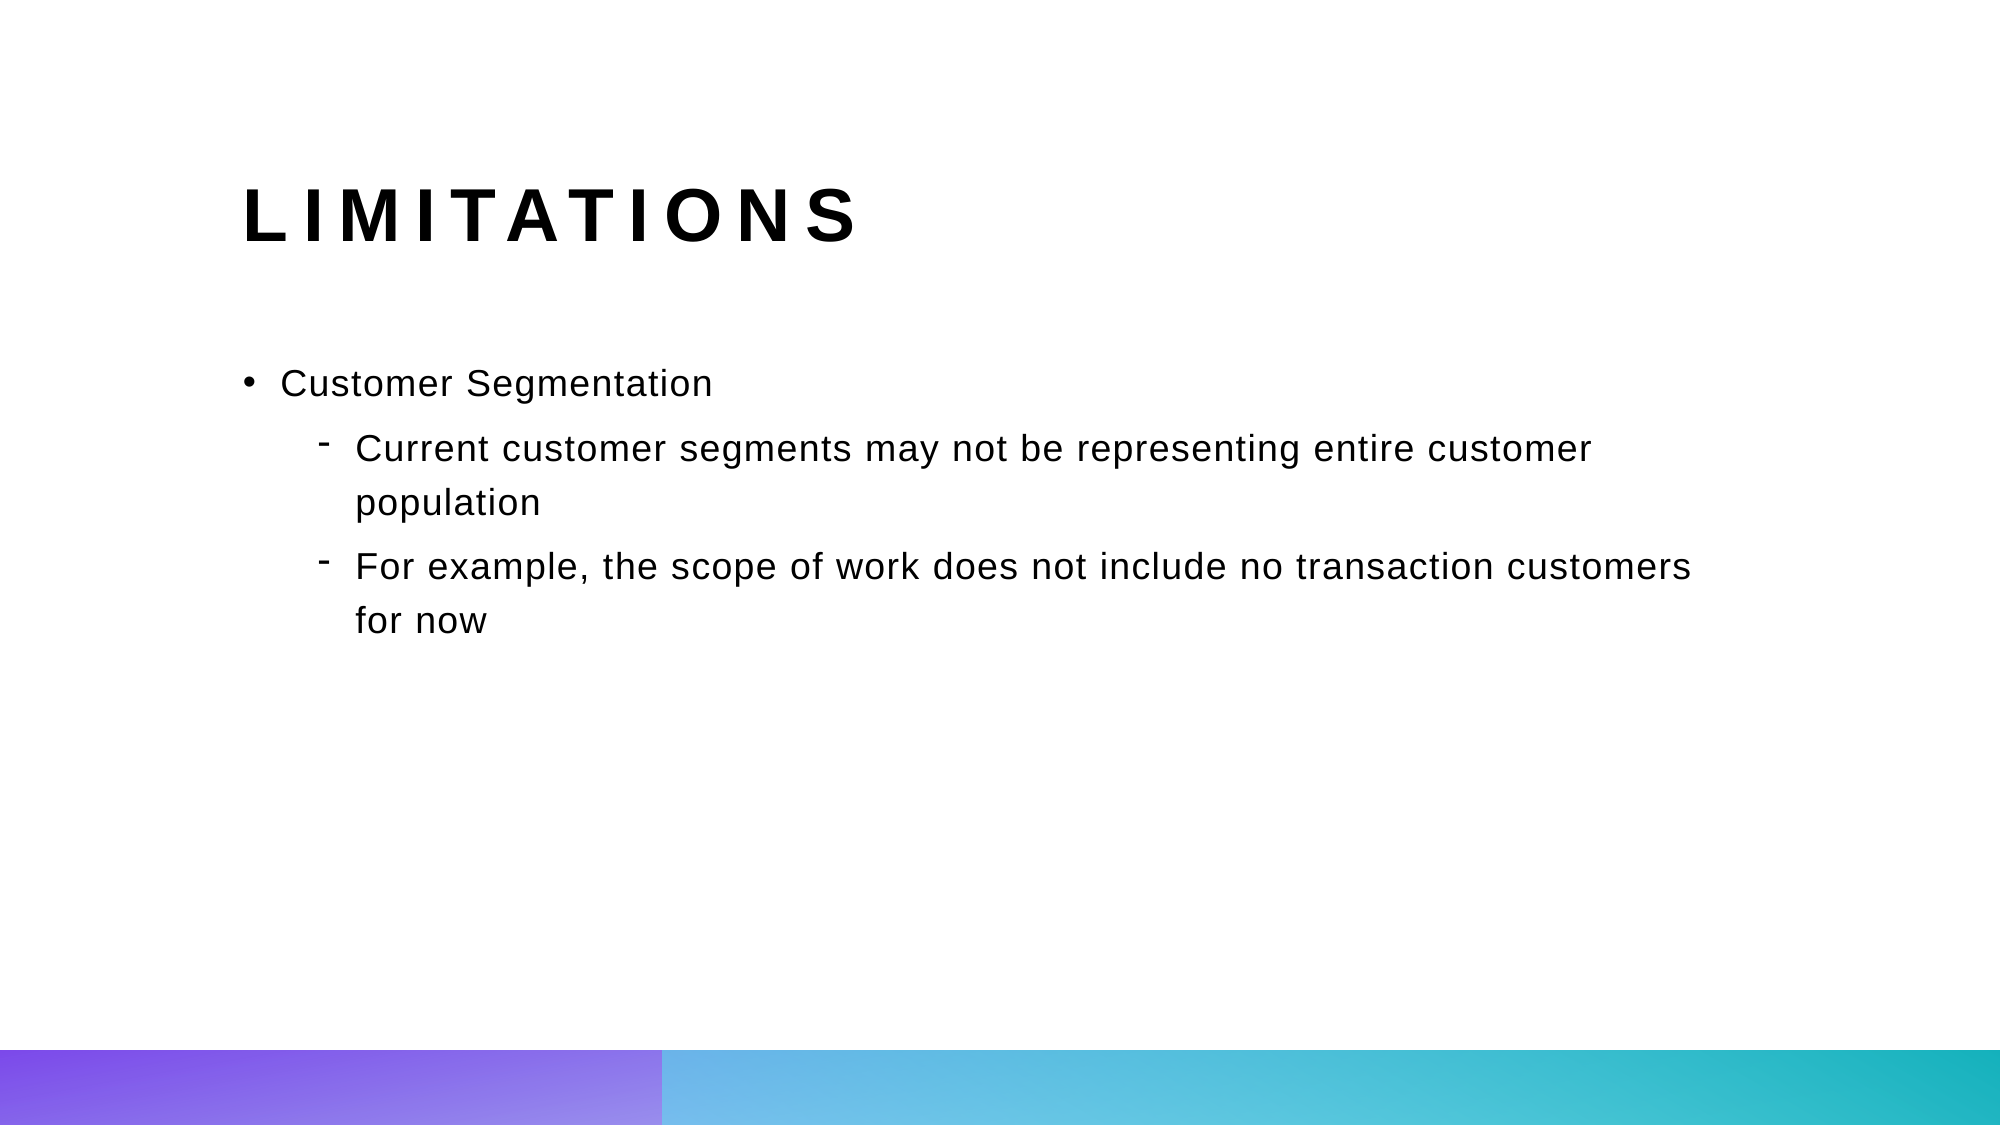

# LIMITATIONS
Customer Segmentation
Current customer segments may not be representing entire customer population
For example, the scope of work does not include no transaction customers for now